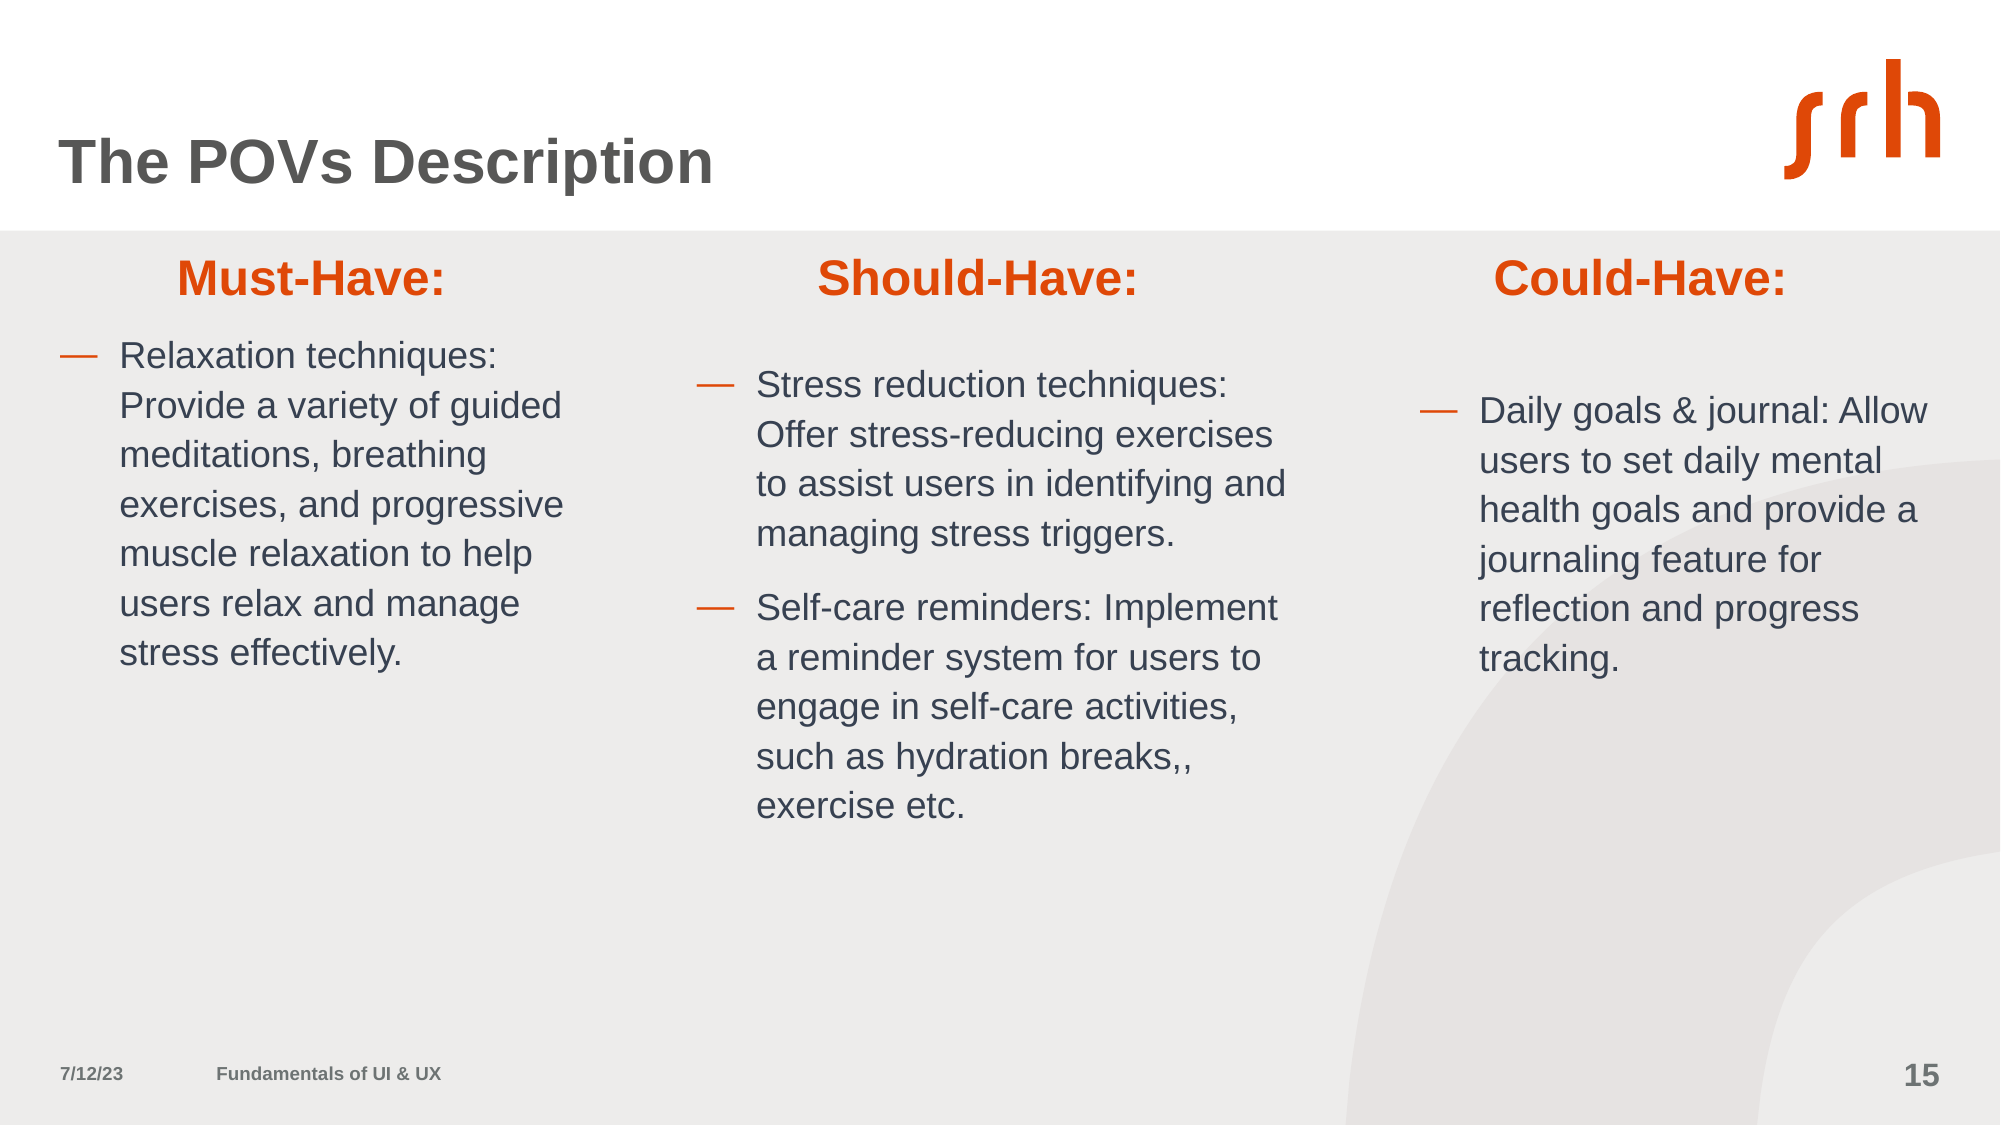

# The POVs Description
Must-Have:

Should-Have:

Could-Have:

Relaxation techniques: Provide a variety of guided meditations, breathing exercises, and progressive muscle relaxation to help users relax and manage stress effectively.

Stress reduction techniques: Offer stress-reducing exercises to assist users in identifying and managing stress triggers.
Self-care reminders: Implement a reminder system for users to engage in self-care activities, such as hydration breaks,, exercise etc.
Daily goals & journal: Allow users to set daily mental health goals and provide a journaling feature for reflection and progress tracking.
7/12/23
Fundamentals of UI & UX
15